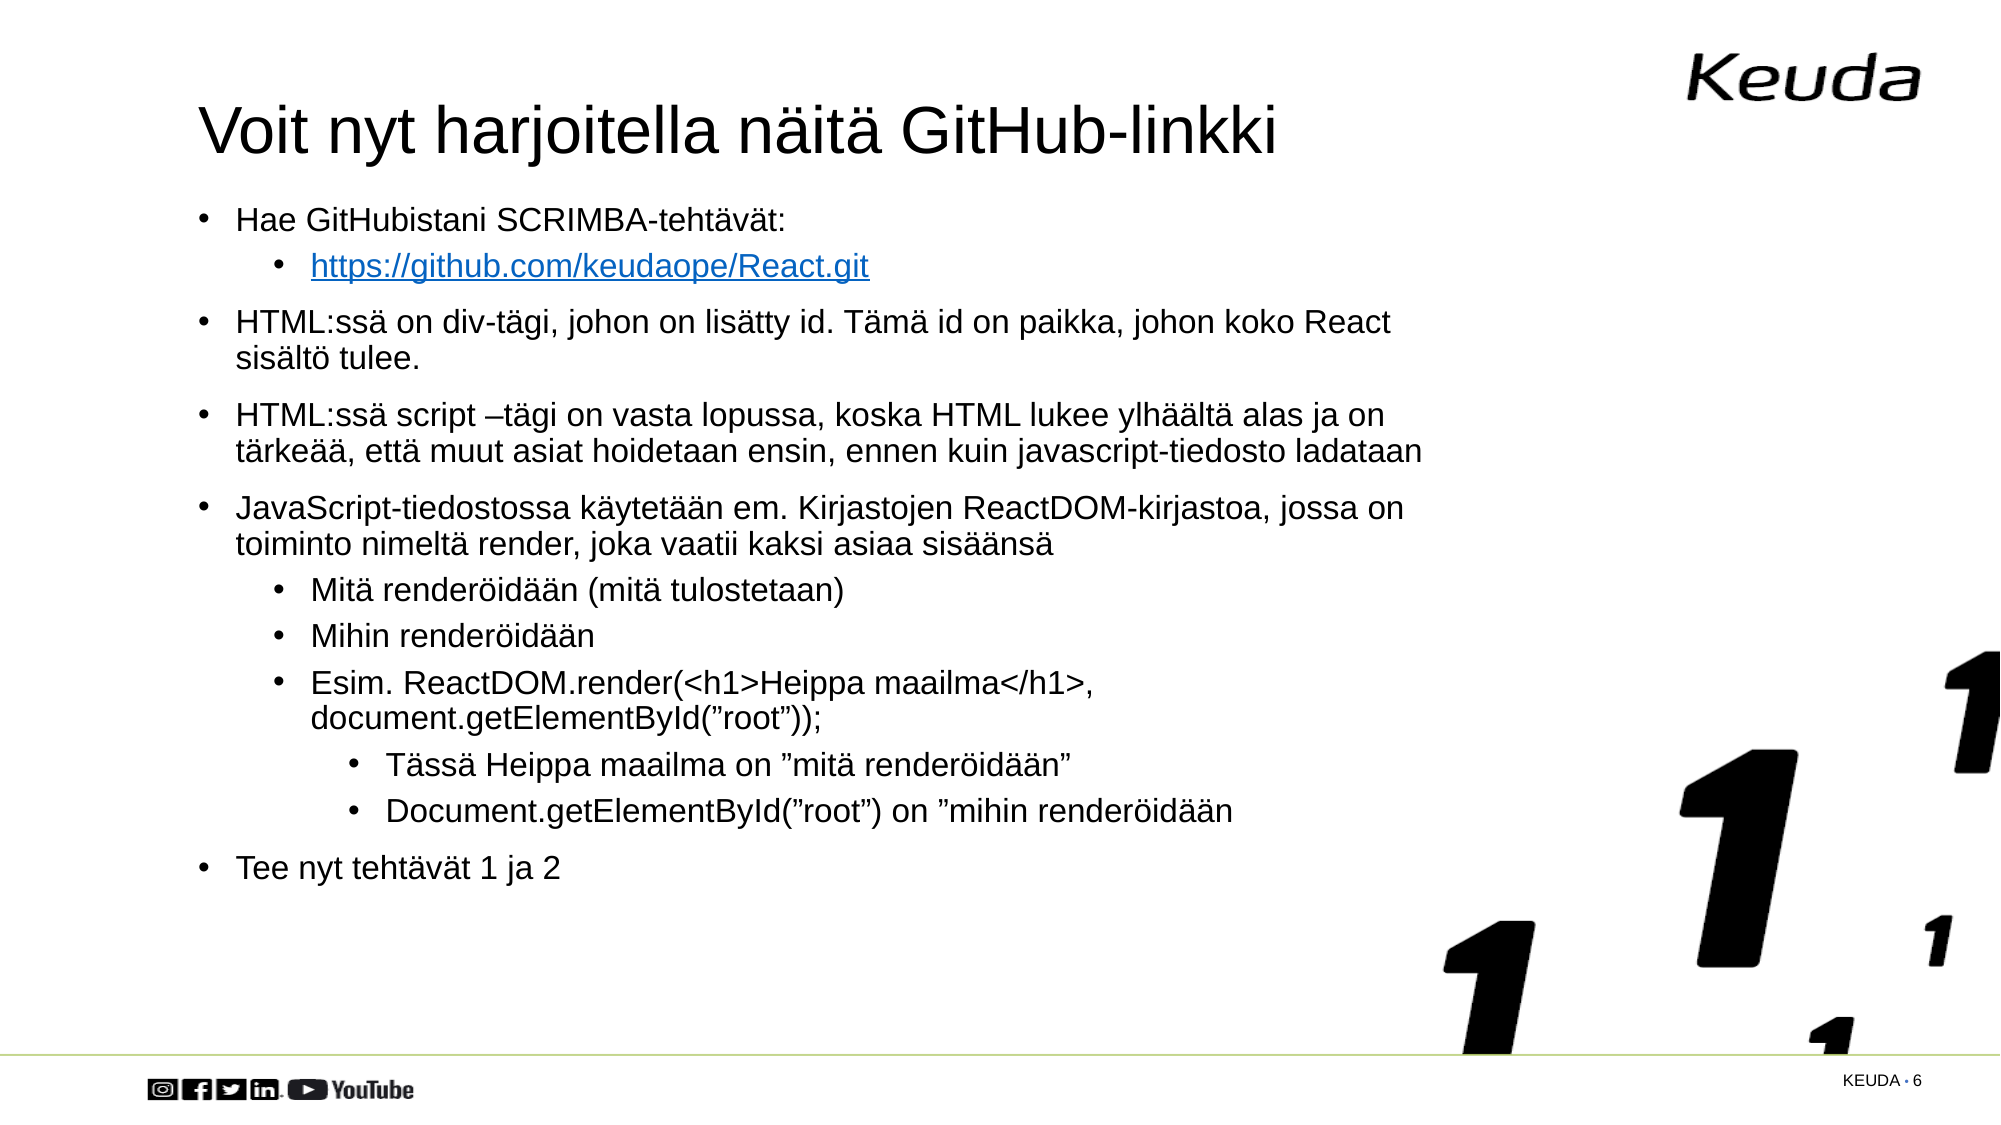

# Voit nyt harjoitella näitä GitHub-linkki
Hae GitHubistani SCRIMBA-tehtävät:
https://github.com/keudaope/React.git
HTML:ssä on div-tägi, johon on lisätty id. Tämä id on paikka, johon koko React sisältö tulee.
HTML:ssä script –tägi on vasta lopussa, koska HTML lukee ylhäältä alas ja on tärkeää, että muut asiat hoidetaan ensin, ennen kuin javascript-tiedosto ladataan
JavaScript-tiedostossa käytetään em. Kirjastojen ReactDOM-kirjastoa, jossa on toiminto nimeltä render, joka vaatii kaksi asiaa sisäänsä
Mitä renderöidään (mitä tulostetaan)
Mihin renderöidään
Esim. ReactDOM.render(<h1>Heippa maailma</h1>, document.getElementById(”root”));
Tässä Heippa maailma on ”mitä renderöidään”
Document.getElementById(”root”) on ”mihin renderöidään
Tee nyt tehtävät 1 ja 2